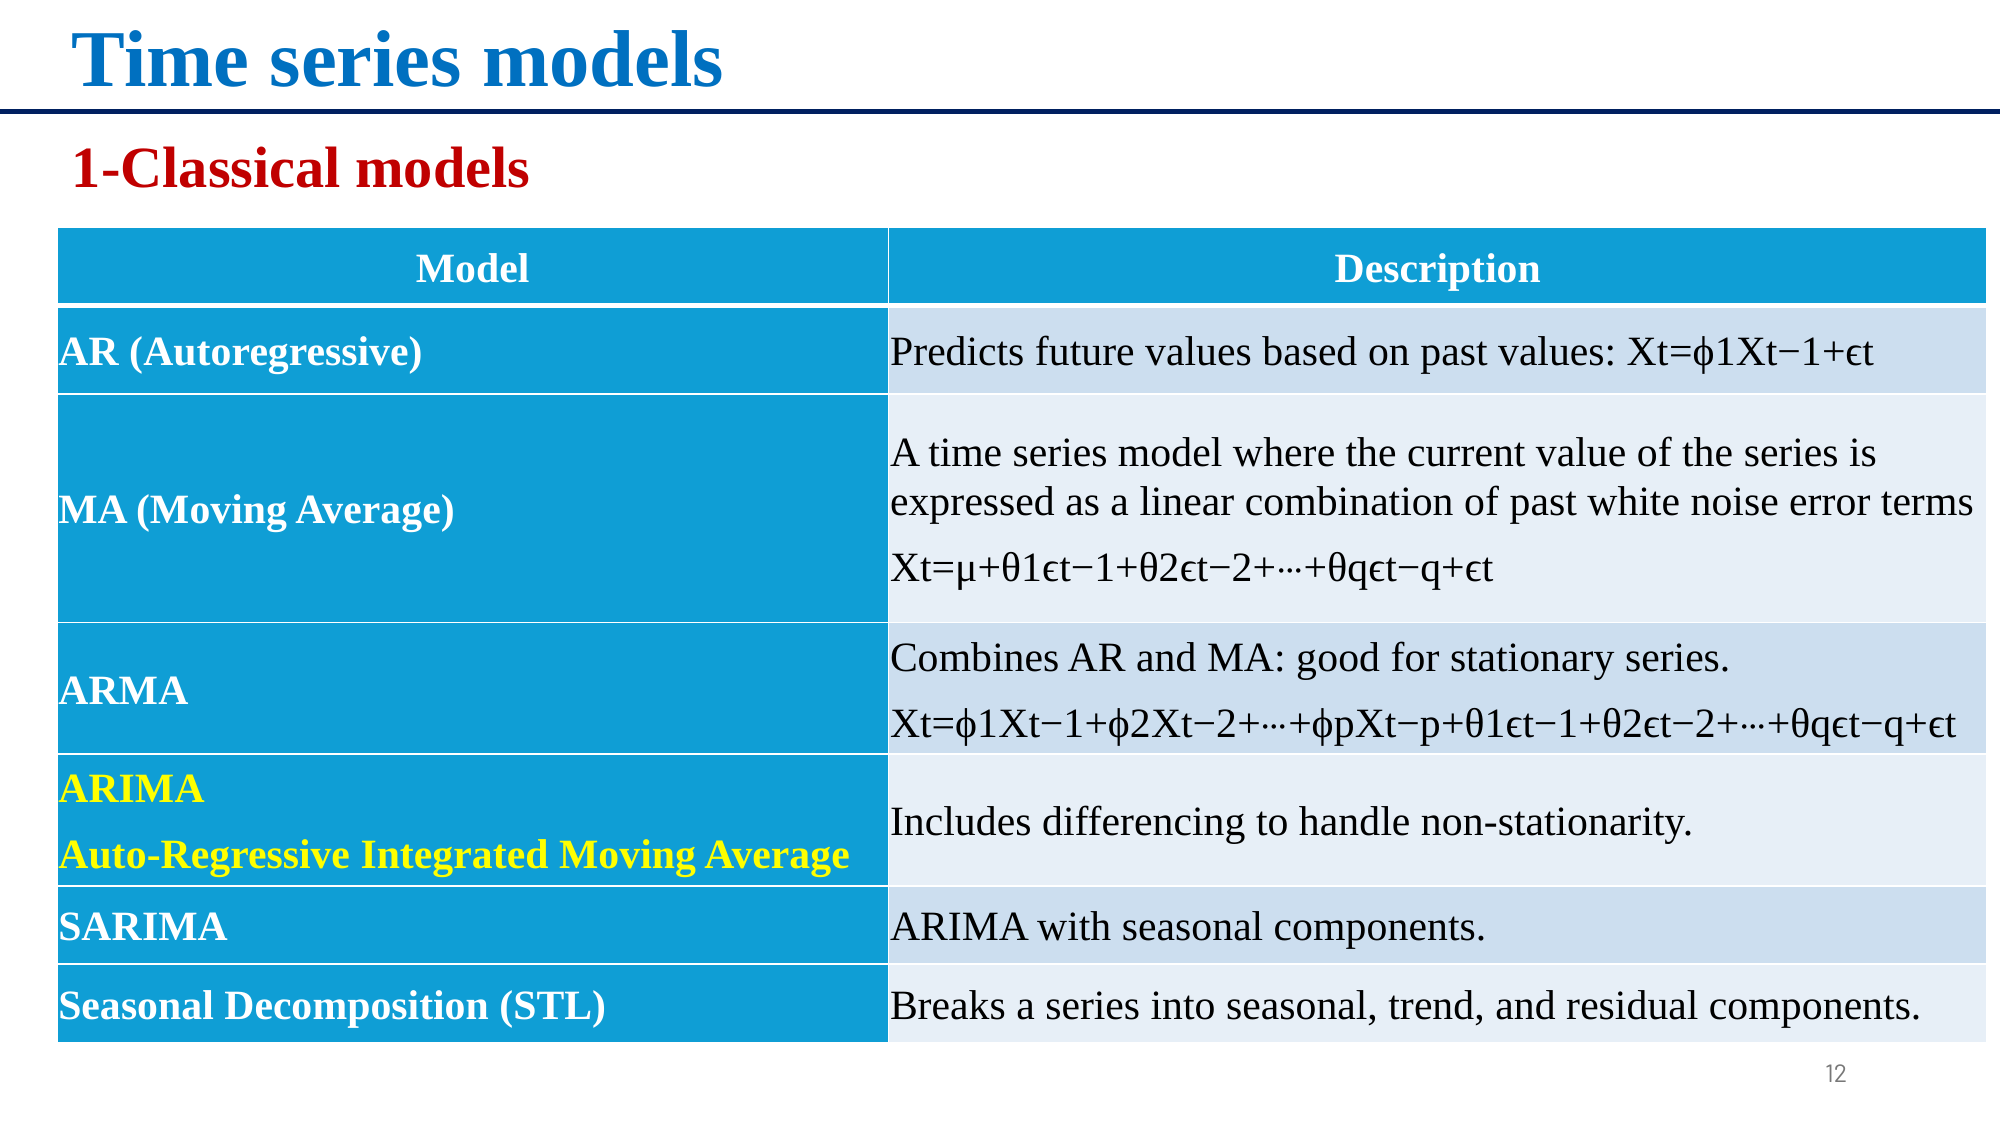

# Time series models
1-Classical models

| Model | Description |
| --- | --- |
| AR (Autoregressive) | Predicts future values based on past values: Xt​=ϕ1​Xt−1​+ϵt​ |
| MA (Moving Average) | A time series model where the current value of the series is expressed as a linear combination of past white noise error terms Xt​=μ+θ1​ϵt−1​+θ2​ϵt−2​+⋯+θq​ϵt−q​+ϵt​ |
| ARMA | Combines AR and MA: good for stationary series. Xt​=ϕ1​Xt−1​+ϕ2​Xt−2​+⋯+ϕp​Xt−p​+θ1​ϵt−1​+θ2​ϵt−2​+⋯+θq​ϵt−q​+ϵt​ |
| ARIMA Auto-Regressive Integrated Moving Average | Includes differencing to handle non-stationarity. |
| SARIMA | ARIMA with seasonal components. |
| Seasonal Decomposition (STL) | Breaks a series into seasonal, trend, and residual components. |
12